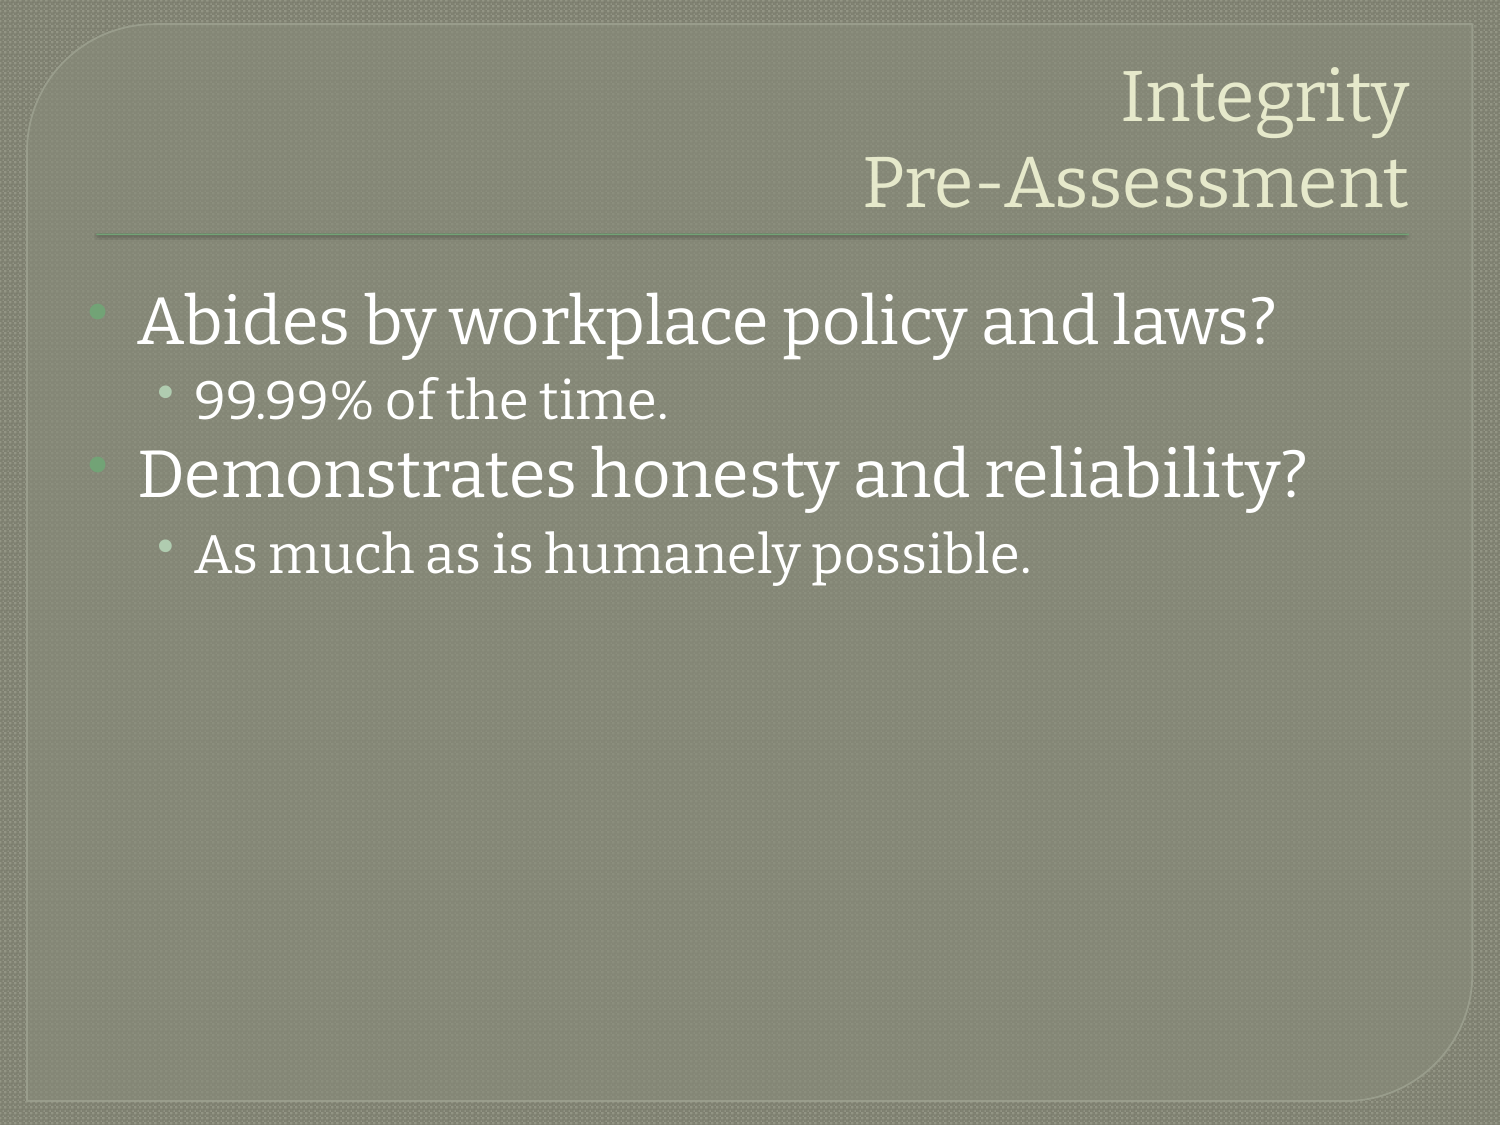

# Integrity Pre-Assessment
Abides by workplace policy and laws?
99.99% of the time.
Demonstrates honesty and reliability?
As much as is humanely possible.